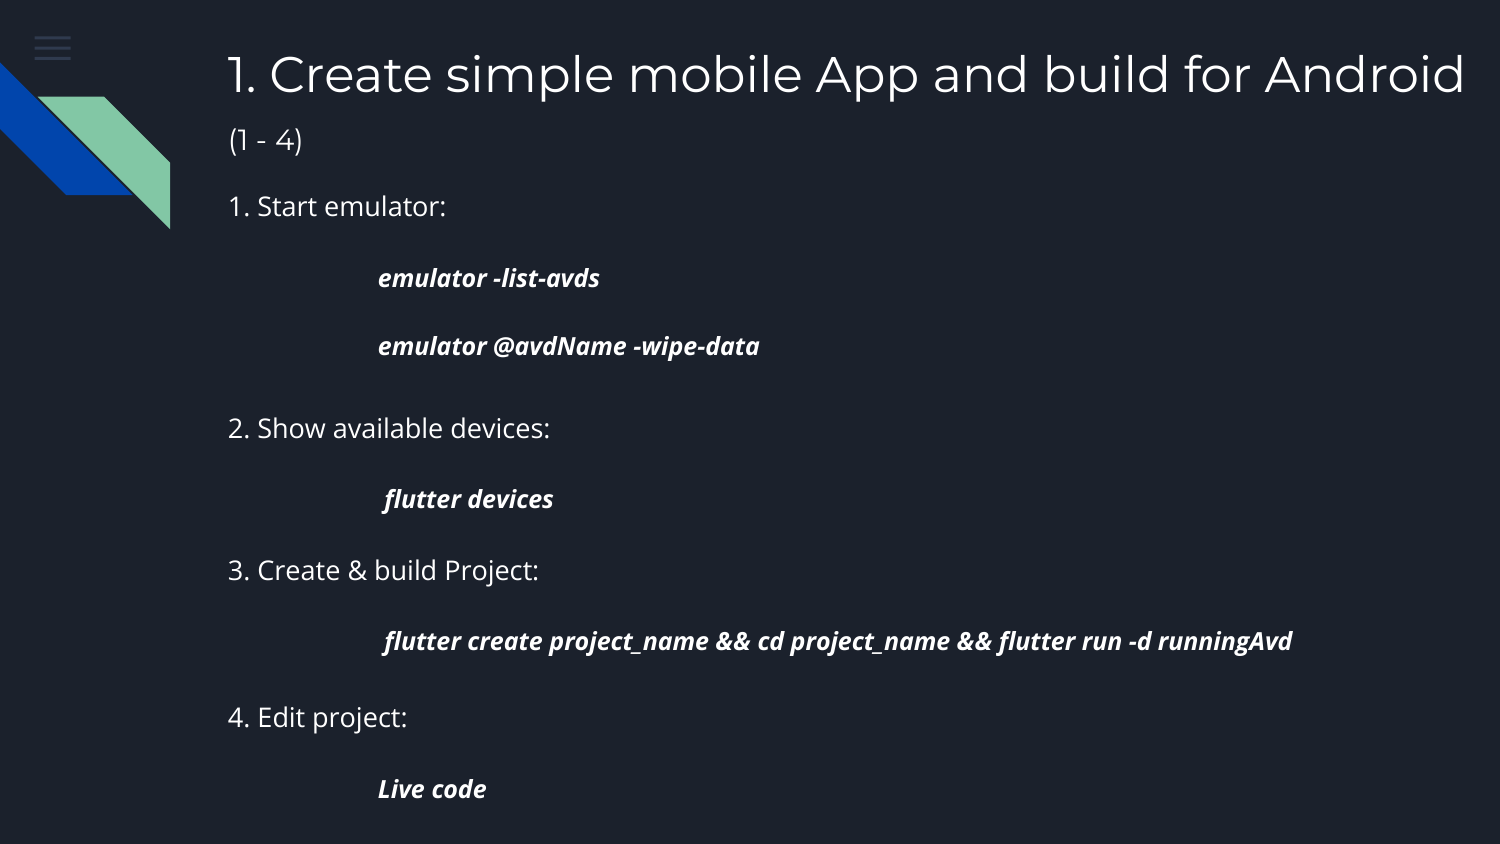

# 1. Create simple mobile App and build for Android
(1 - 4)
1. Start emulator:
 	emulator -list-avds
	emulator @avdName -wipe-data

2. Show available devices:
 	 flutter devices

3. Create & build Project:
 	 flutter create project_name && cd project_name && flutter run -d runningAvd

4. Edit project:
 	Live code